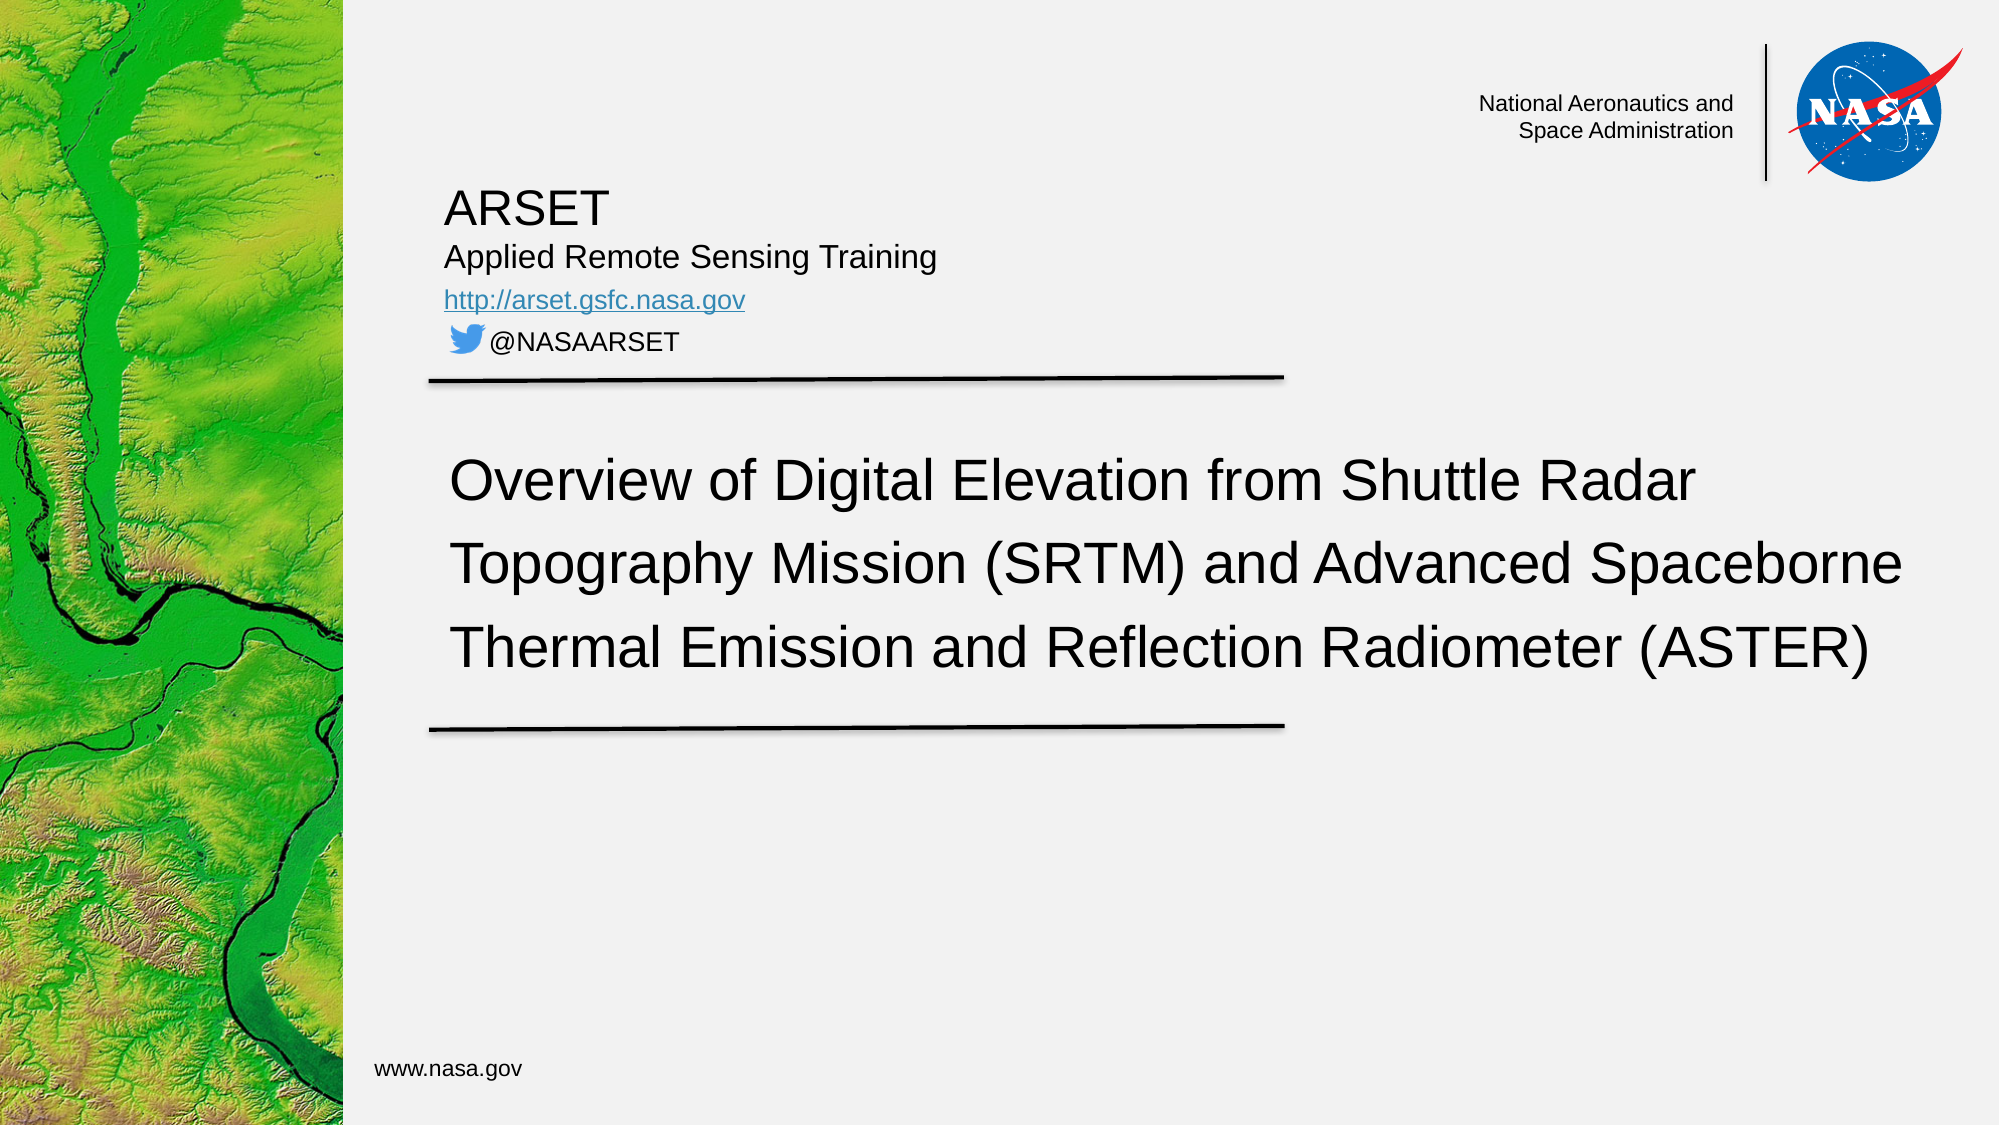

# Overview of Digital Elevation from Shuttle Radar Topography Mission (SRTM) and Advanced Spaceborne Thermal Emission and Reflection Radiometer (ASTER)